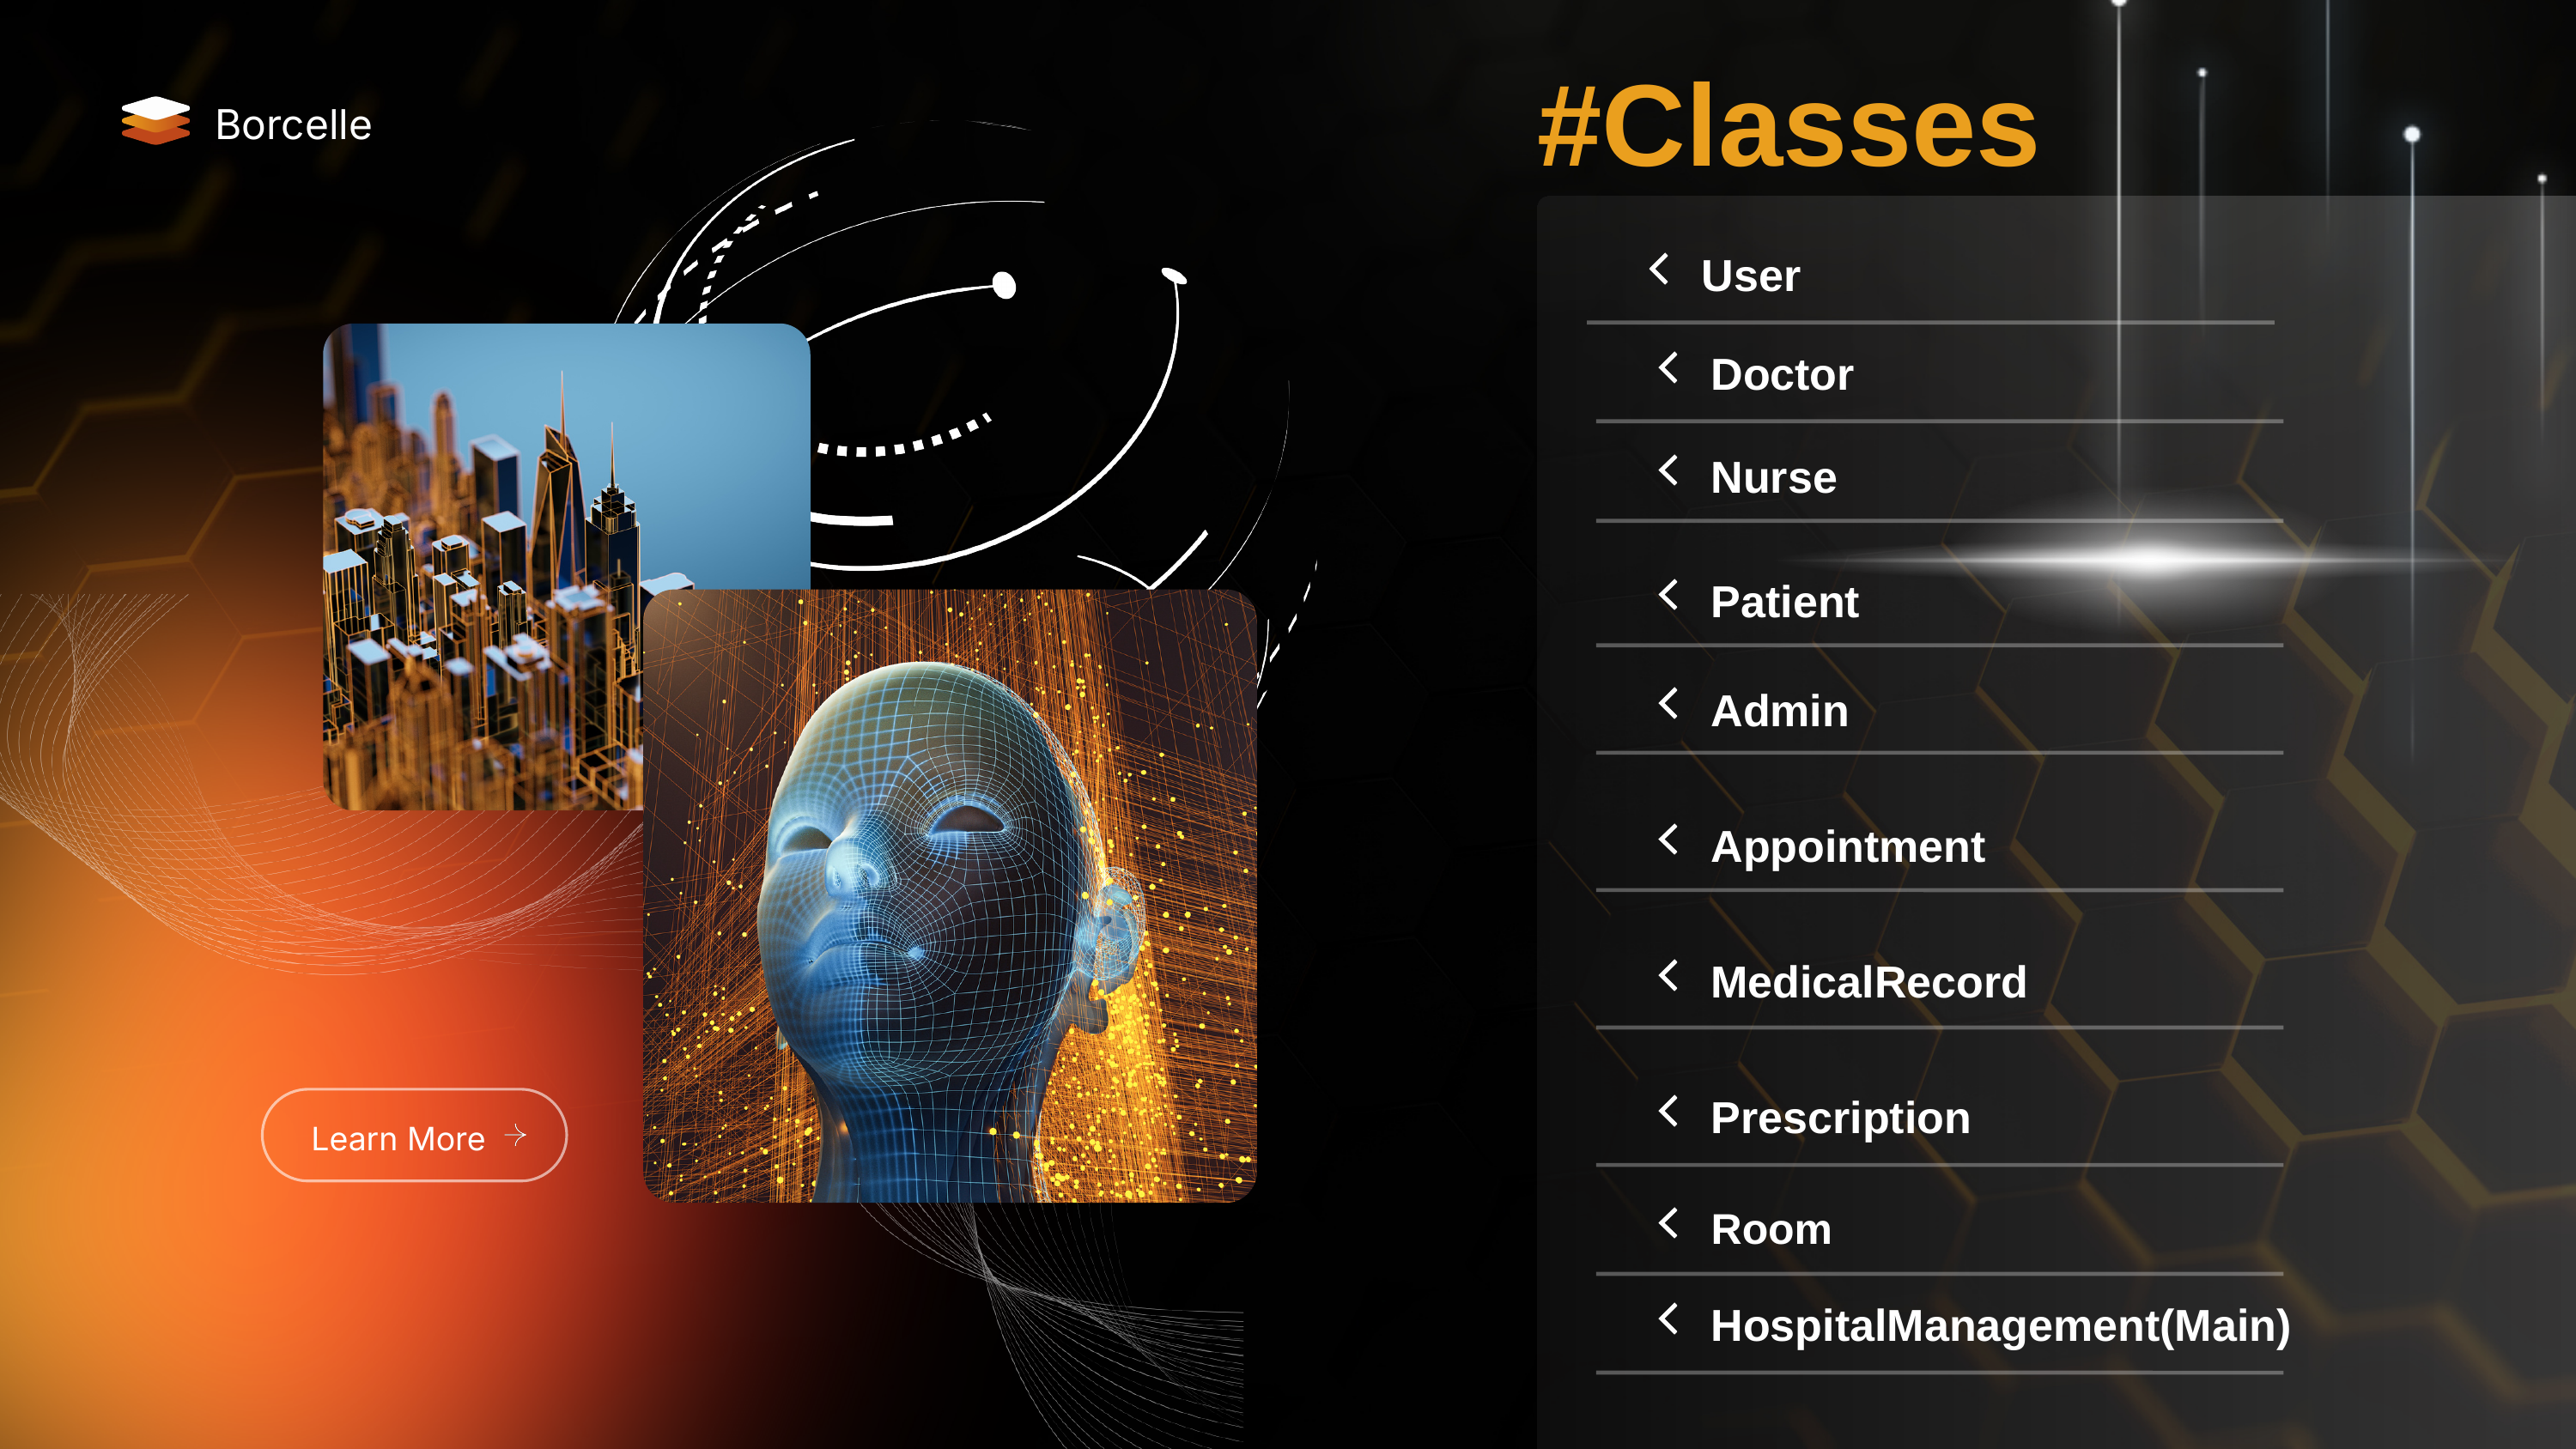

#Classes
Borcelle

User

Doctor

Nurse

Patient

Admin

Appointment

MedicalRecord

Prescription

Learn More

Room

HospitalManagement(Main)